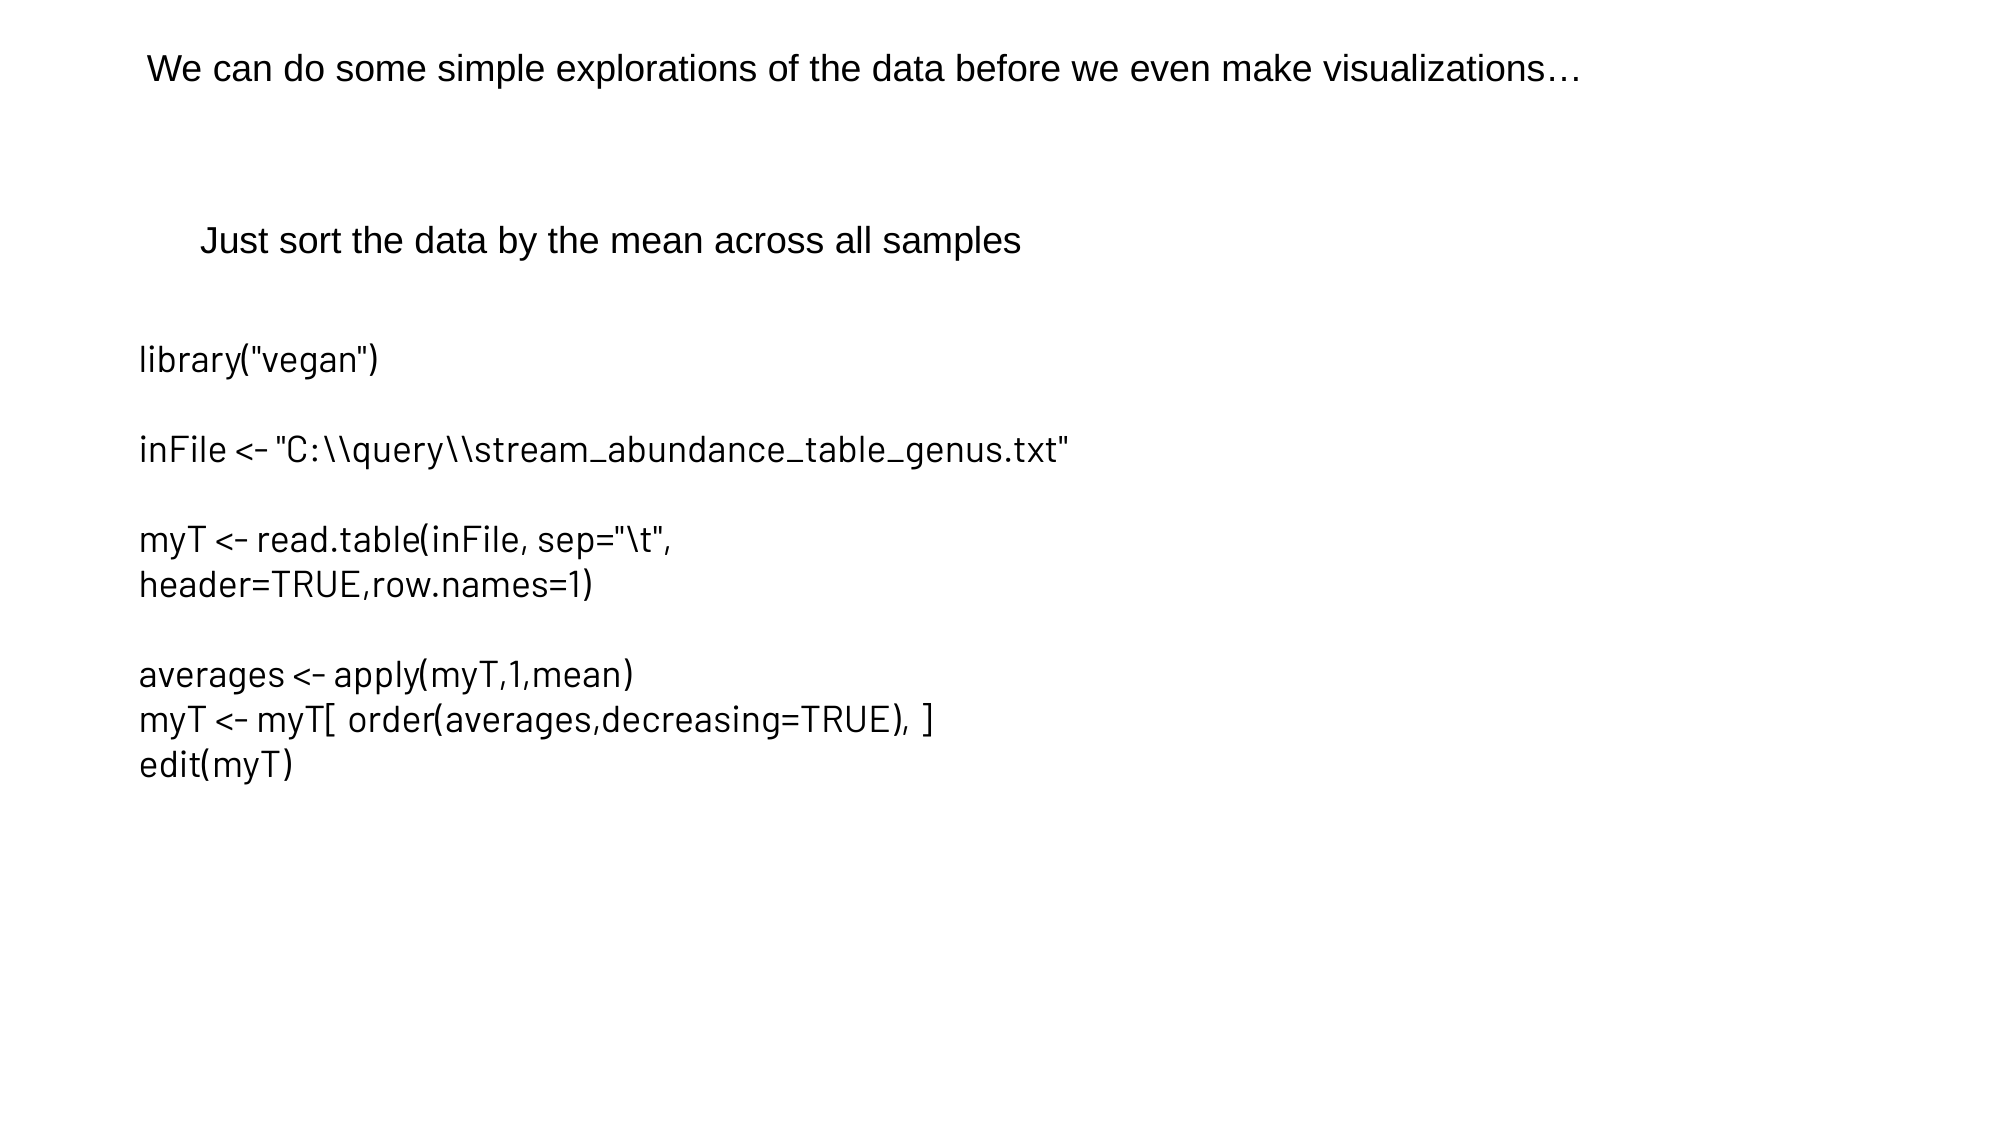

We can do some simple explorations of the data before we even make visualizations…
Just sort the data by the mean across all samples
library("vegan")

inFile <- "C:\\query\\stream_abundance_table_genus.txt"

myT <- read.table(inFile, sep="\t", header=TRUE,row.names=1)

averages <- apply(myT,1,mean)
myT <- myT[ order(averages,decreasing=TRUE), ]
edit(myT)